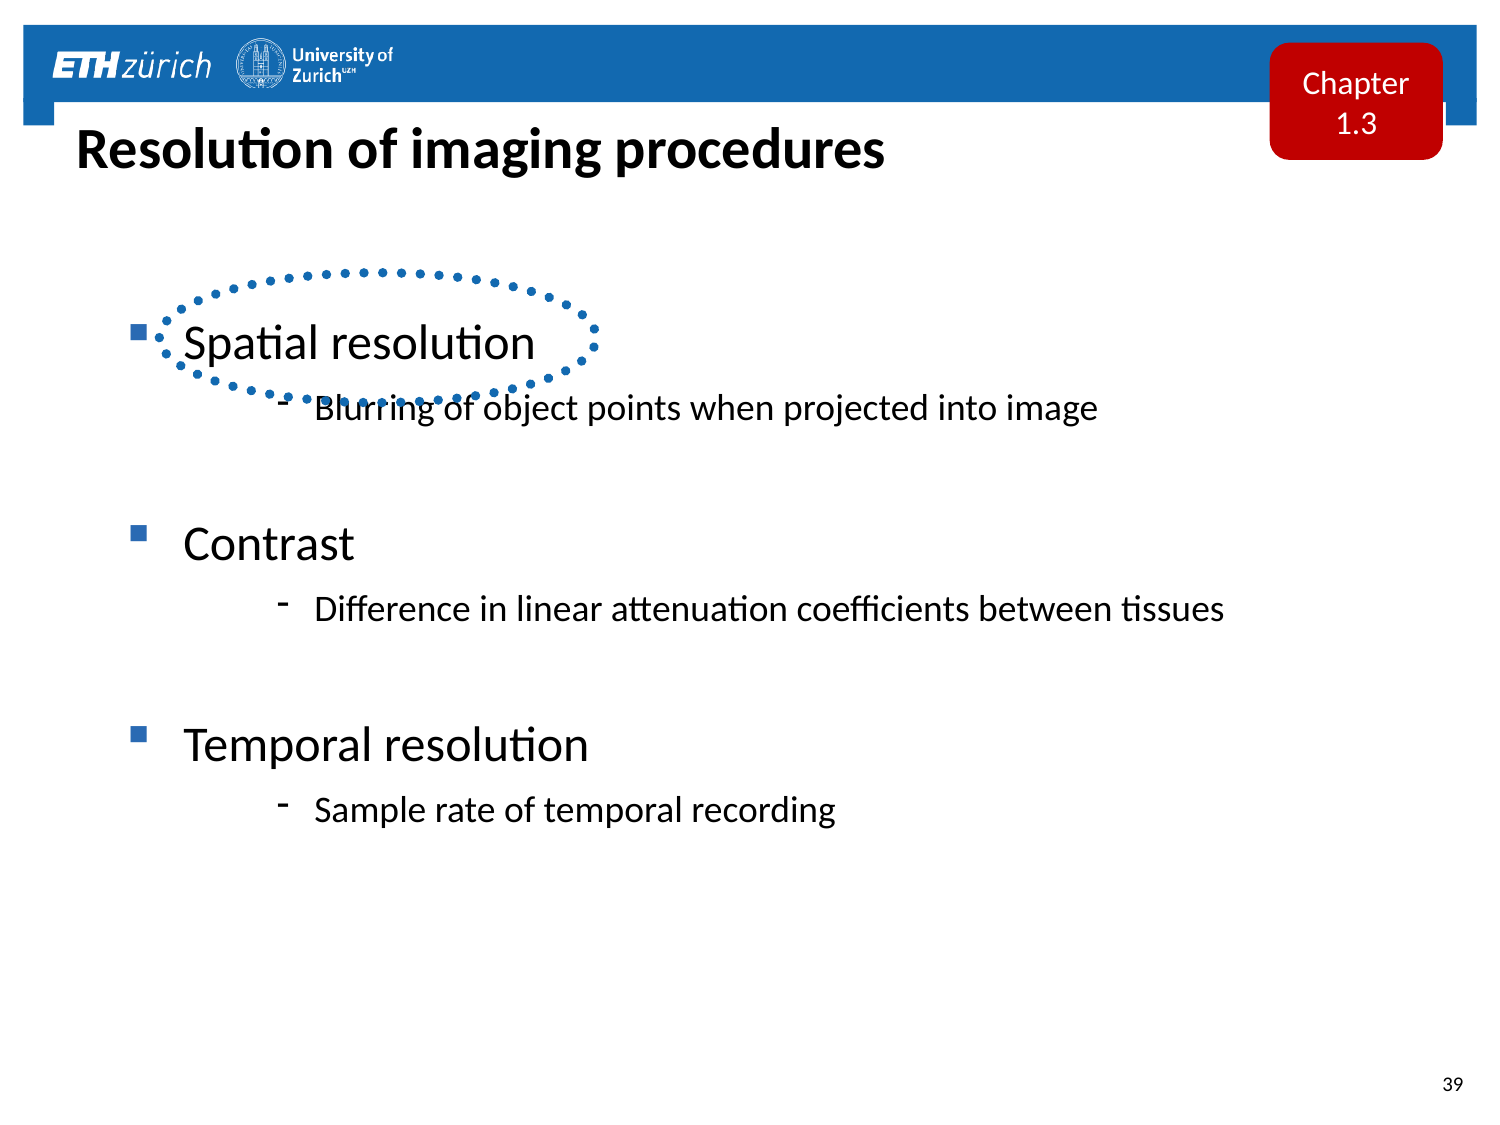

Chapter
1.3
# Resolution of imaging procedures

Spatial resolution
Blurring of object points when projected into image
Contrast
Difference in linear attenuation coefficients between tissues
Temporal resolution
Sample rate of temporal recording
39